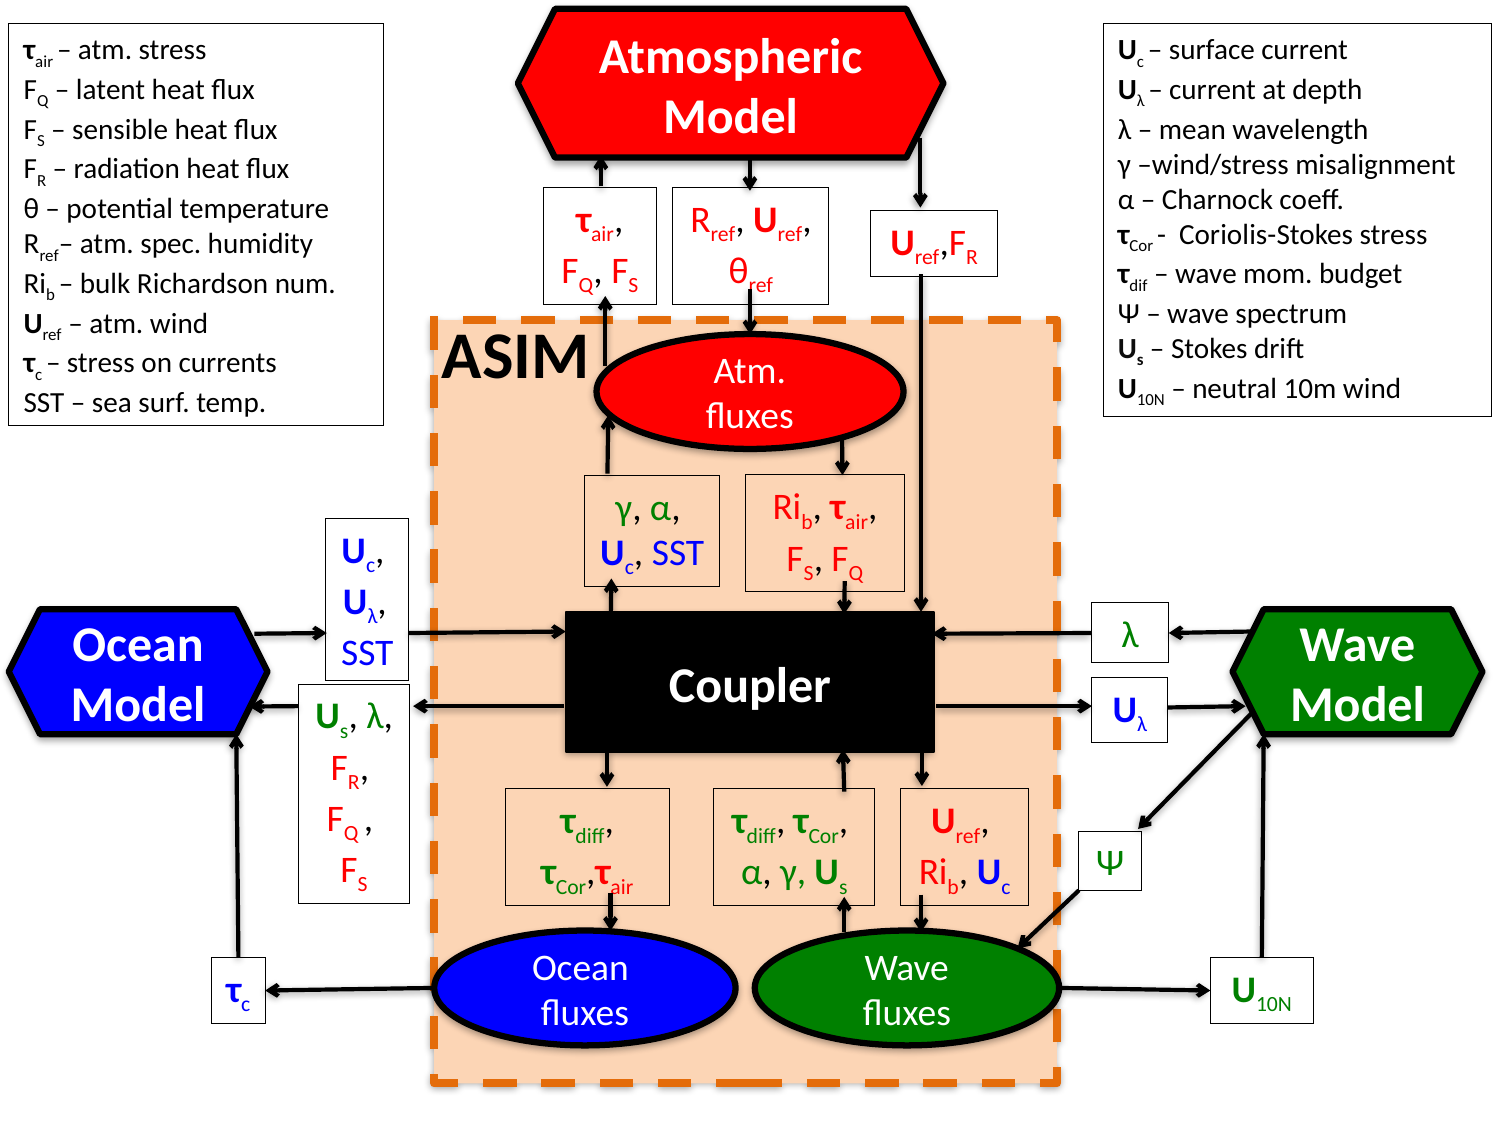

Atmospheric Model
τair – atm. stress
FQ – latent heat flux
FS – sensible heat flux
FR – radiation heat flux
θ – potential temperature
Rref– atm. spec. humidity
Rib – bulk Richardson num.
Uref – atm. wind
τc – stress on currents
SST – sea surf. temp.
Uc – surface current
Uλ – current at depth
λ – mean wavelength
γ –wind/stress misalignment
α – Charnock coeff.
τCor -  Coriolis-Stokes stress
τdif – wave mom. budget
Ψ – wave spectrum
Us – Stokes drift
U10N – neutral 10m wind
τair, FQ, FS
Rref, Uref, θref
Uref,FR
ASIM

Atm.
fluxes
Rib, τair, FS, FQ
γ, α,
Uc, SST
Uc,
Uλ,
SST
λ
Ocean
Model
Wave
Model
Coupler
Uλ
Us, λ,
FR,
FQ ,
FS
τdiff, τCor,τair
τdiff, τCor,
α, γ, Us
Uref,
Rib, Uc
Ψ
Ocean
fluxes
Wave
fluxes
τc
U10N